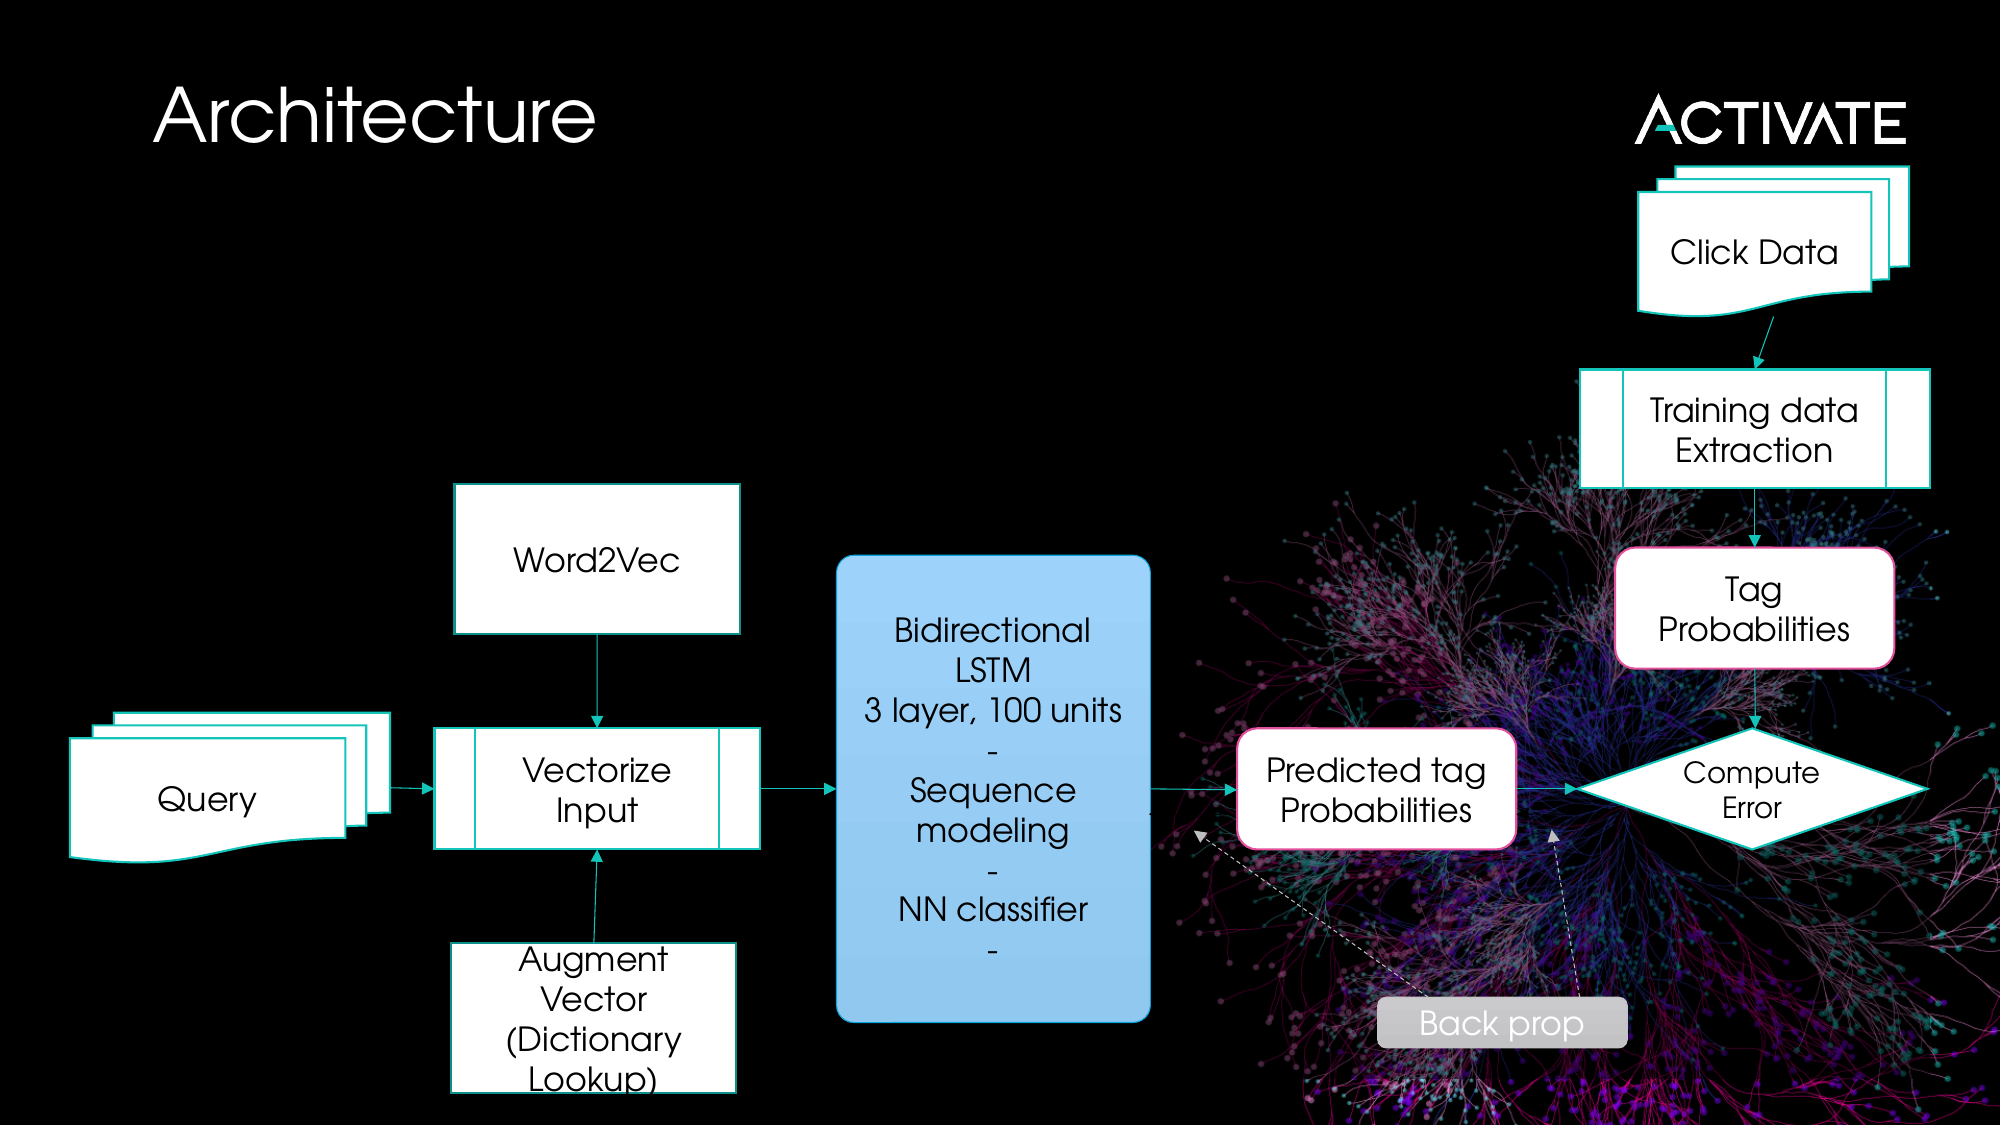

# Architecture

Click Data
Training data
Extraction
Word2Vec
Tag
Probabilities
Bidirectional LSTM
3 layer, 100 units
-
Sequence modeling
-
NN classifier
-
Query
Vectorize
Input
Compute
Error
Predicted tag
Probabilities
Augment Vector
(Dictionary Lookup)
Back prop